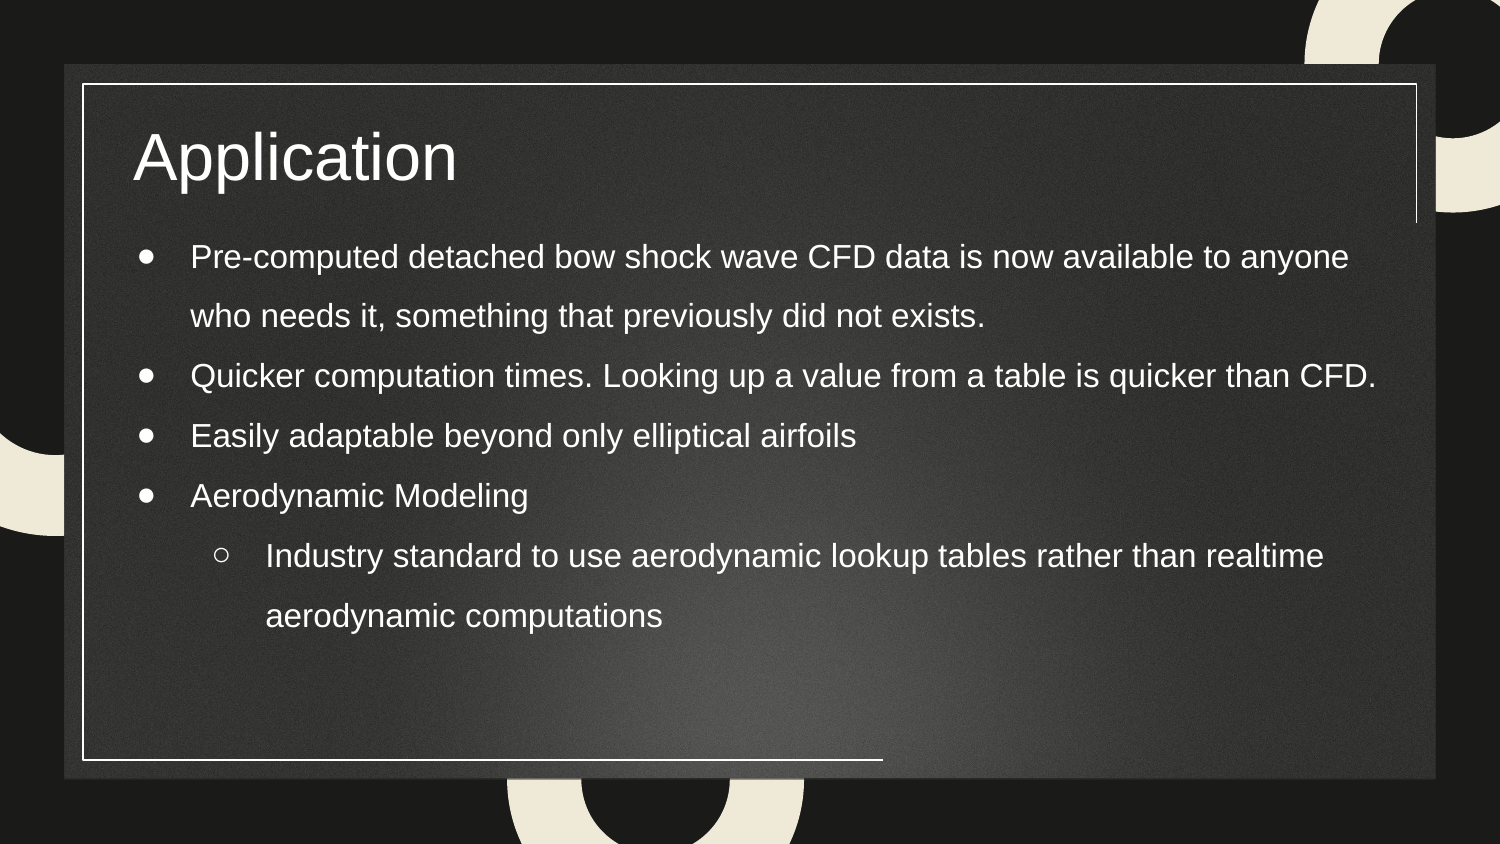

# Application
Pre-computed detached bow shock wave CFD data is now available to anyone who needs it, something that previously did not exists.
Quicker computation times. Looking up a value from a table is quicker than CFD.
Easily adaptable beyond only elliptical airfoils
Aerodynamic Modeling
Industry standard to use aerodynamic lookup tables rather than realtime aerodynamic computations